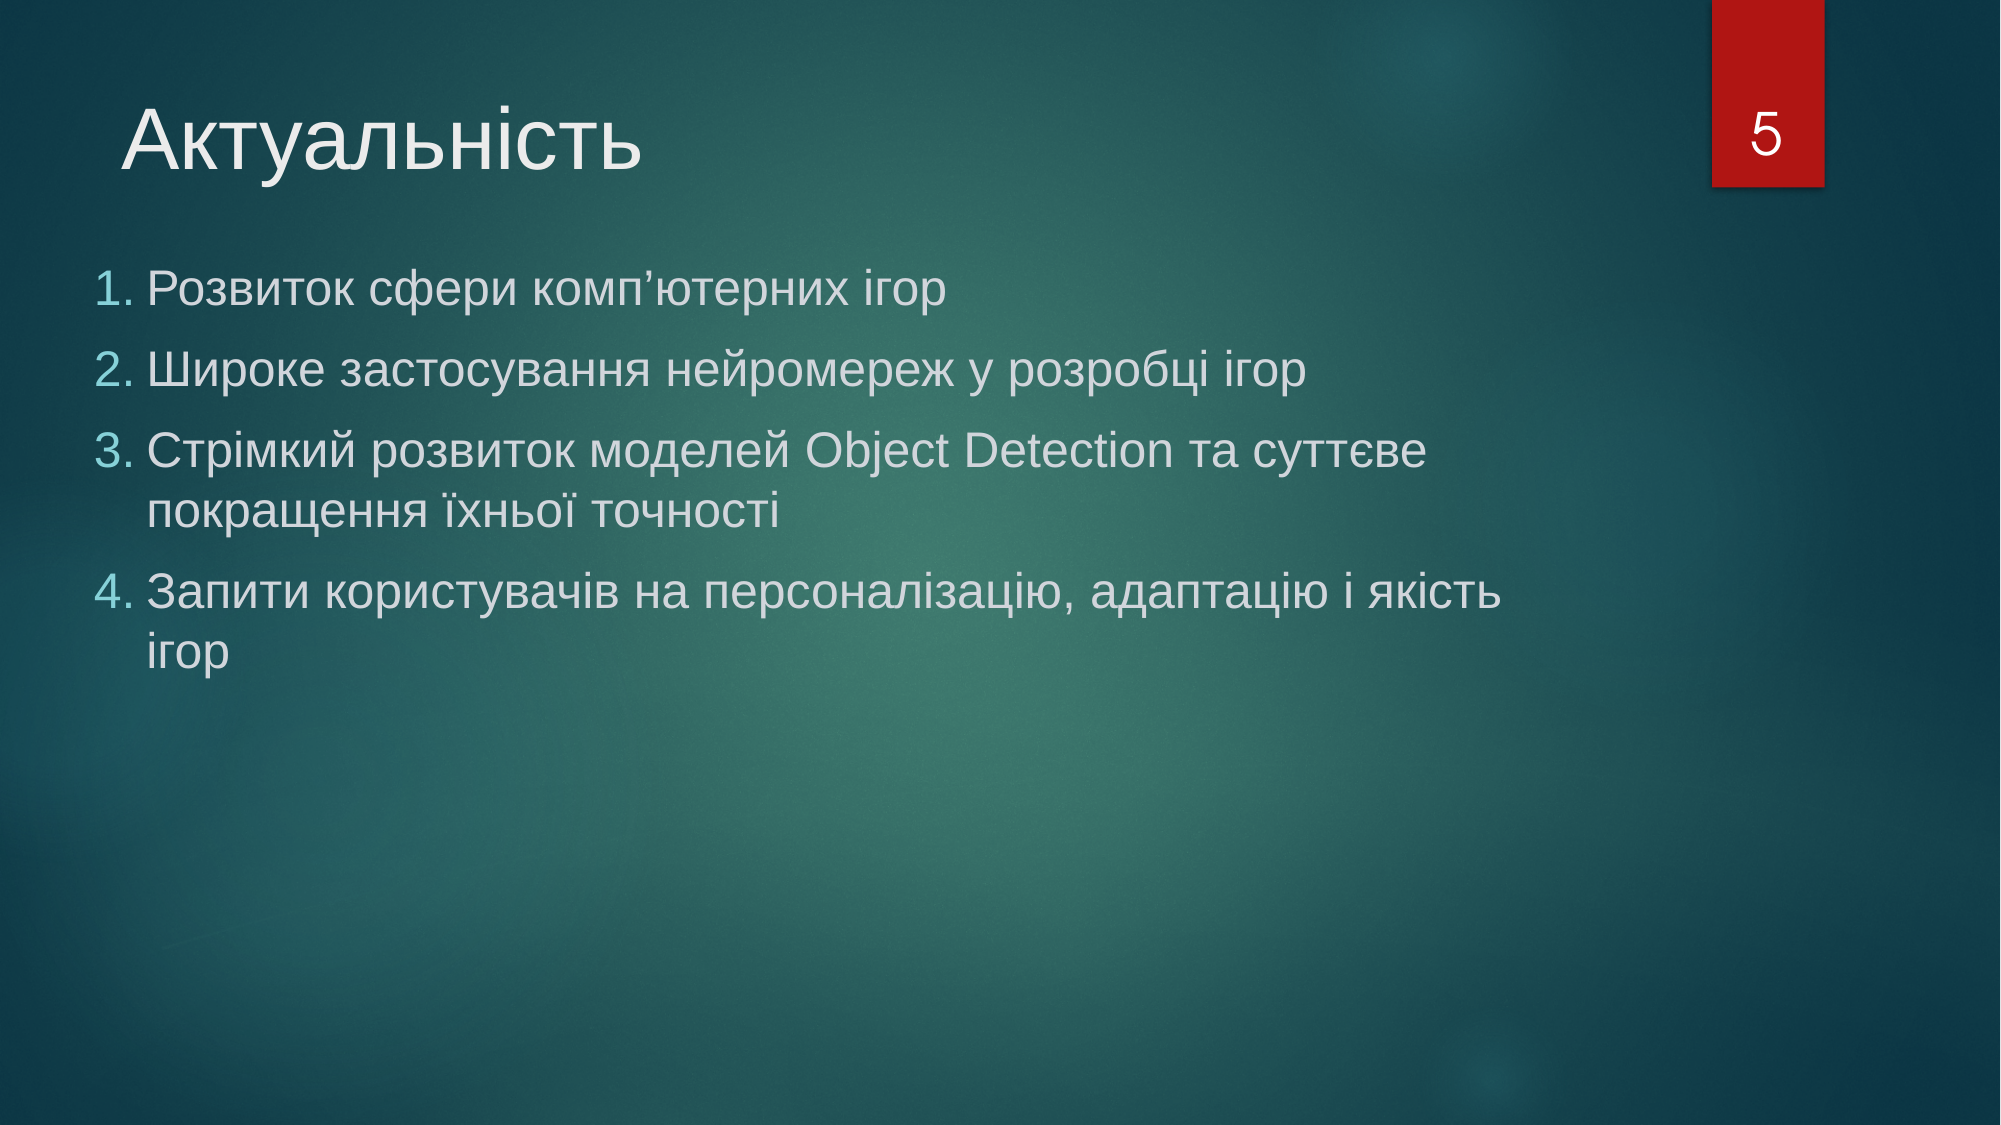

5
# Актуальність
Розвиток сфери комп’ютерних ігор
Широке застосування нейромереж у розробці ігор
Стрімкий розвиток моделей Object Detection та суттєве покращення їхньої точності
Запити користувачів на персоналізацію, адаптацію і якість ігор